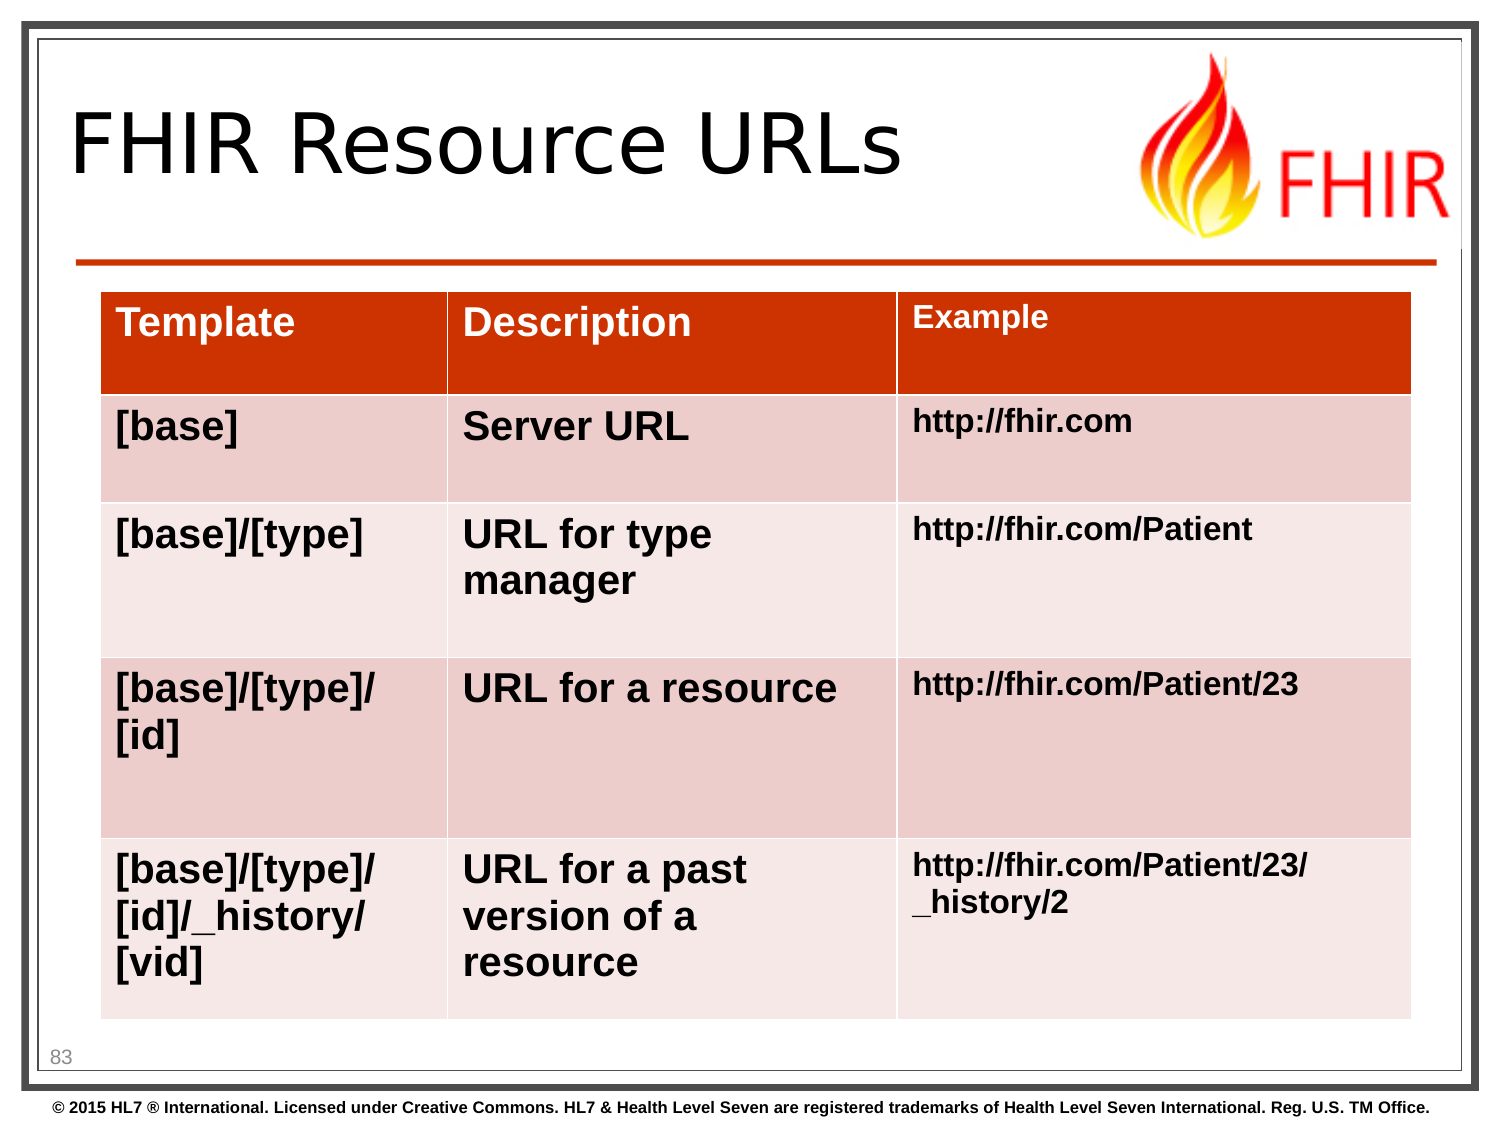

# FHIR Resource URLs
| Template | Description | Example |
| --- | --- | --- |
| [base] | Server URL | http://fhir.com |
| [base]/[type] | URL for type manager | http://fhir.com/Patient |
| [base]/[type]/[id] | URL for a resource | http://fhir.com/Patient/23 |
| [base]/[type]/[id]/\_history/[vid] | URL for a past version of a resource | http://fhir.com/Patient/23/\_history/2 |
83